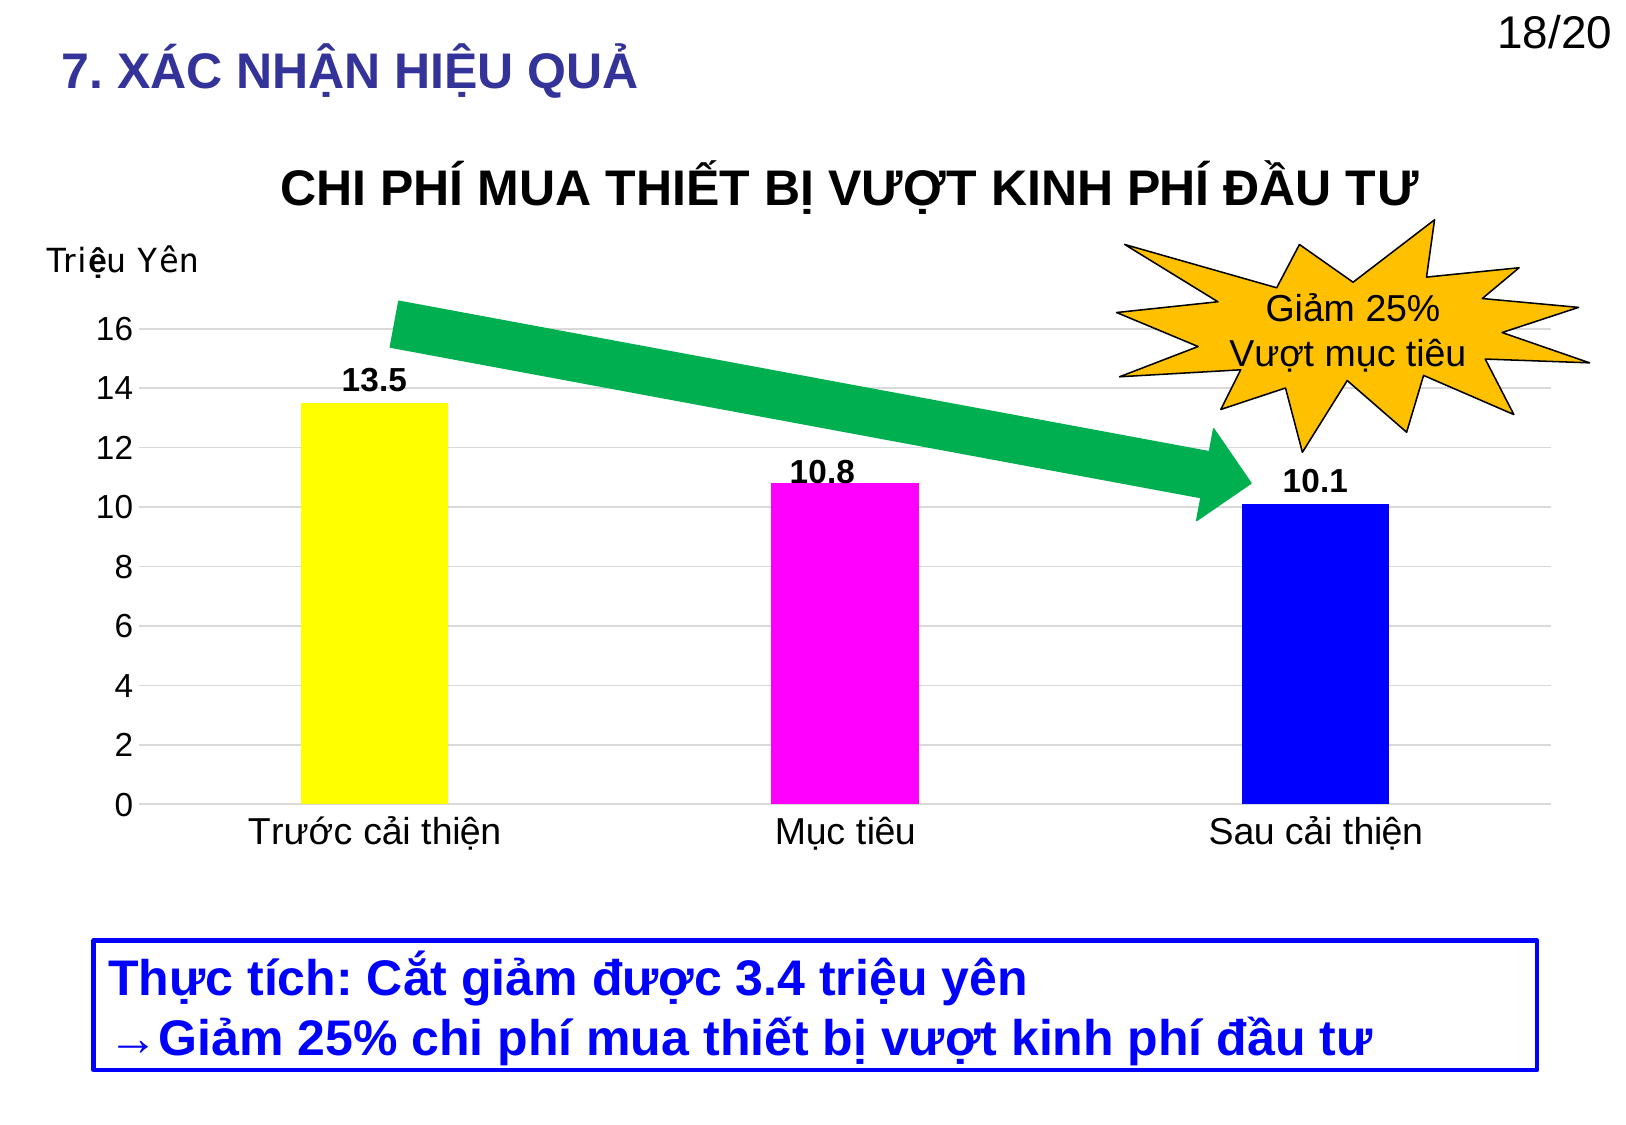

7. XÁC NHẬN HIỆU QUẢ

### Chart: CHI PHÍ MUA THIẾT BỊ VƯỢT KINH PHÍ ĐẦU TƯ

| Category | THỰC TÍCH HIỆU QUẢ |
|---|---|
| Trước cải thiện | 13.5 |
| Mục tiêu | 10.8 |
| Sau cải thiện | 10.1 |
Giảm 25% Vượt mục tiêu
Triệu Yên
Thực tích: Cắt giảm được 3.4 triệu yên
→Giảm 25% chi phí mua thiết bị vượt kinh phí đầu tư